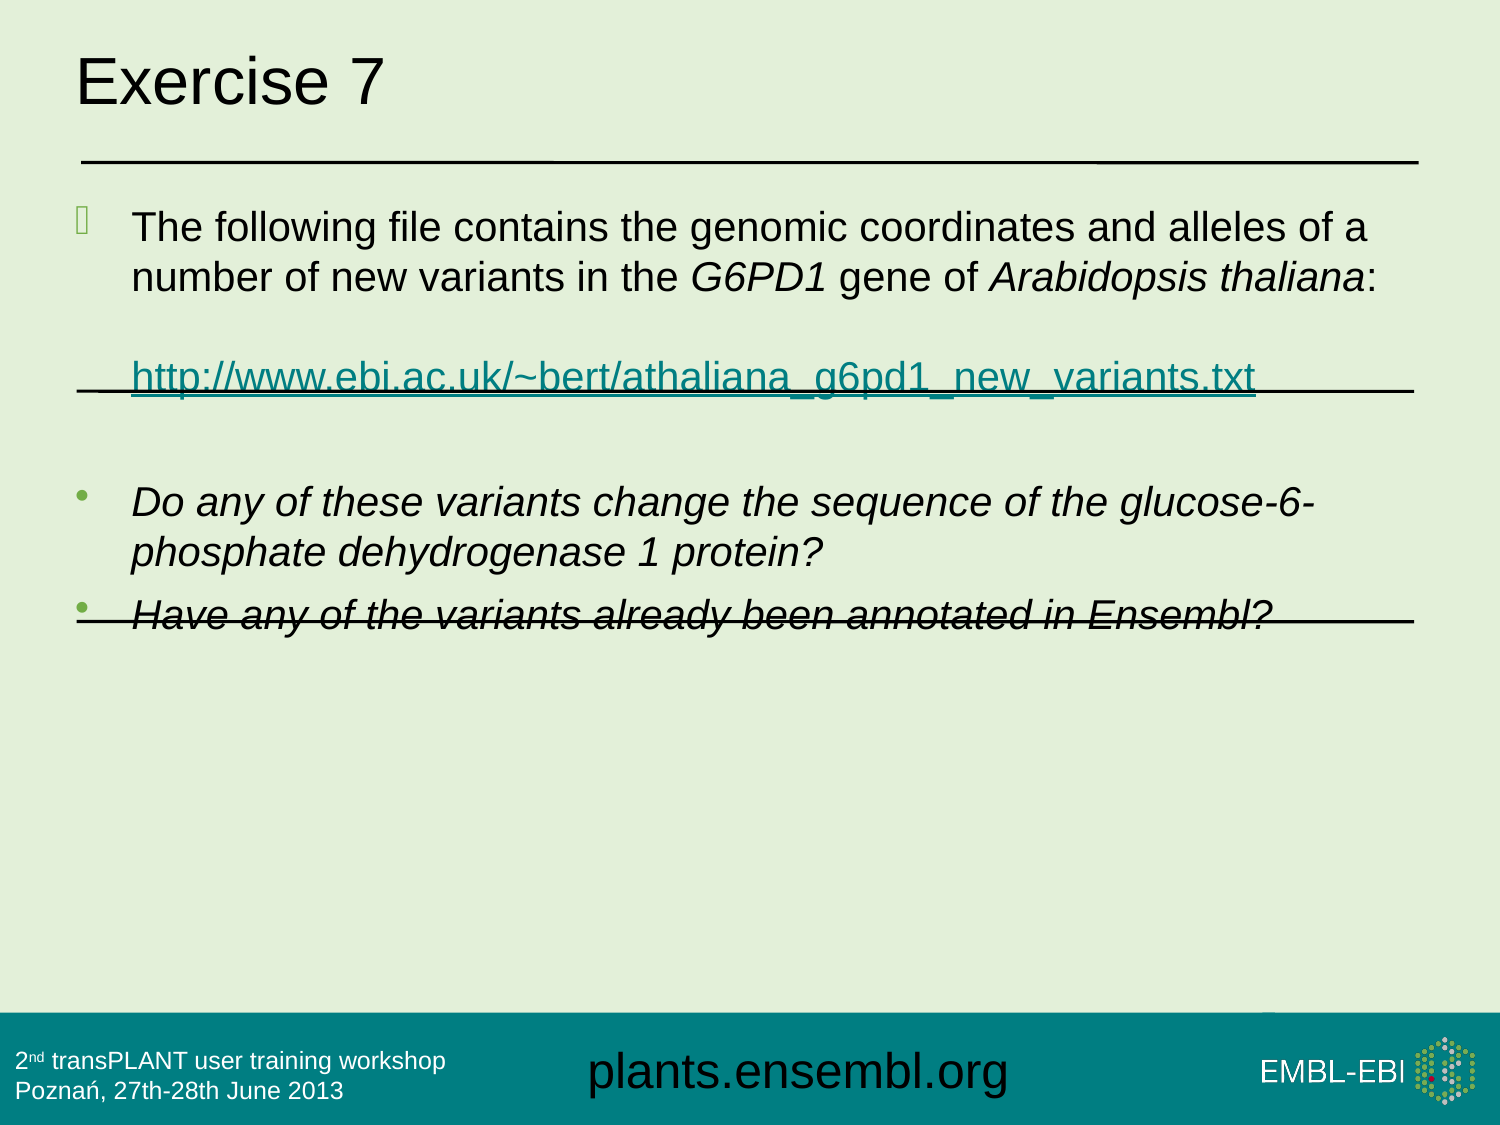

# Exercise 7
The following file contains the genomic coordinates and alleles of a number of new variants in the G6PD1 gene of Arabidopsis thaliana:                       http://www.ebi.ac.uk/~bert/athaliana_g6pd1_new_variants.txt

Do any of these variants change the sequence of the glucose-6-phosphate dehydrogenase 1 protein?
Have any of the variants already been annotated in Ensembl?